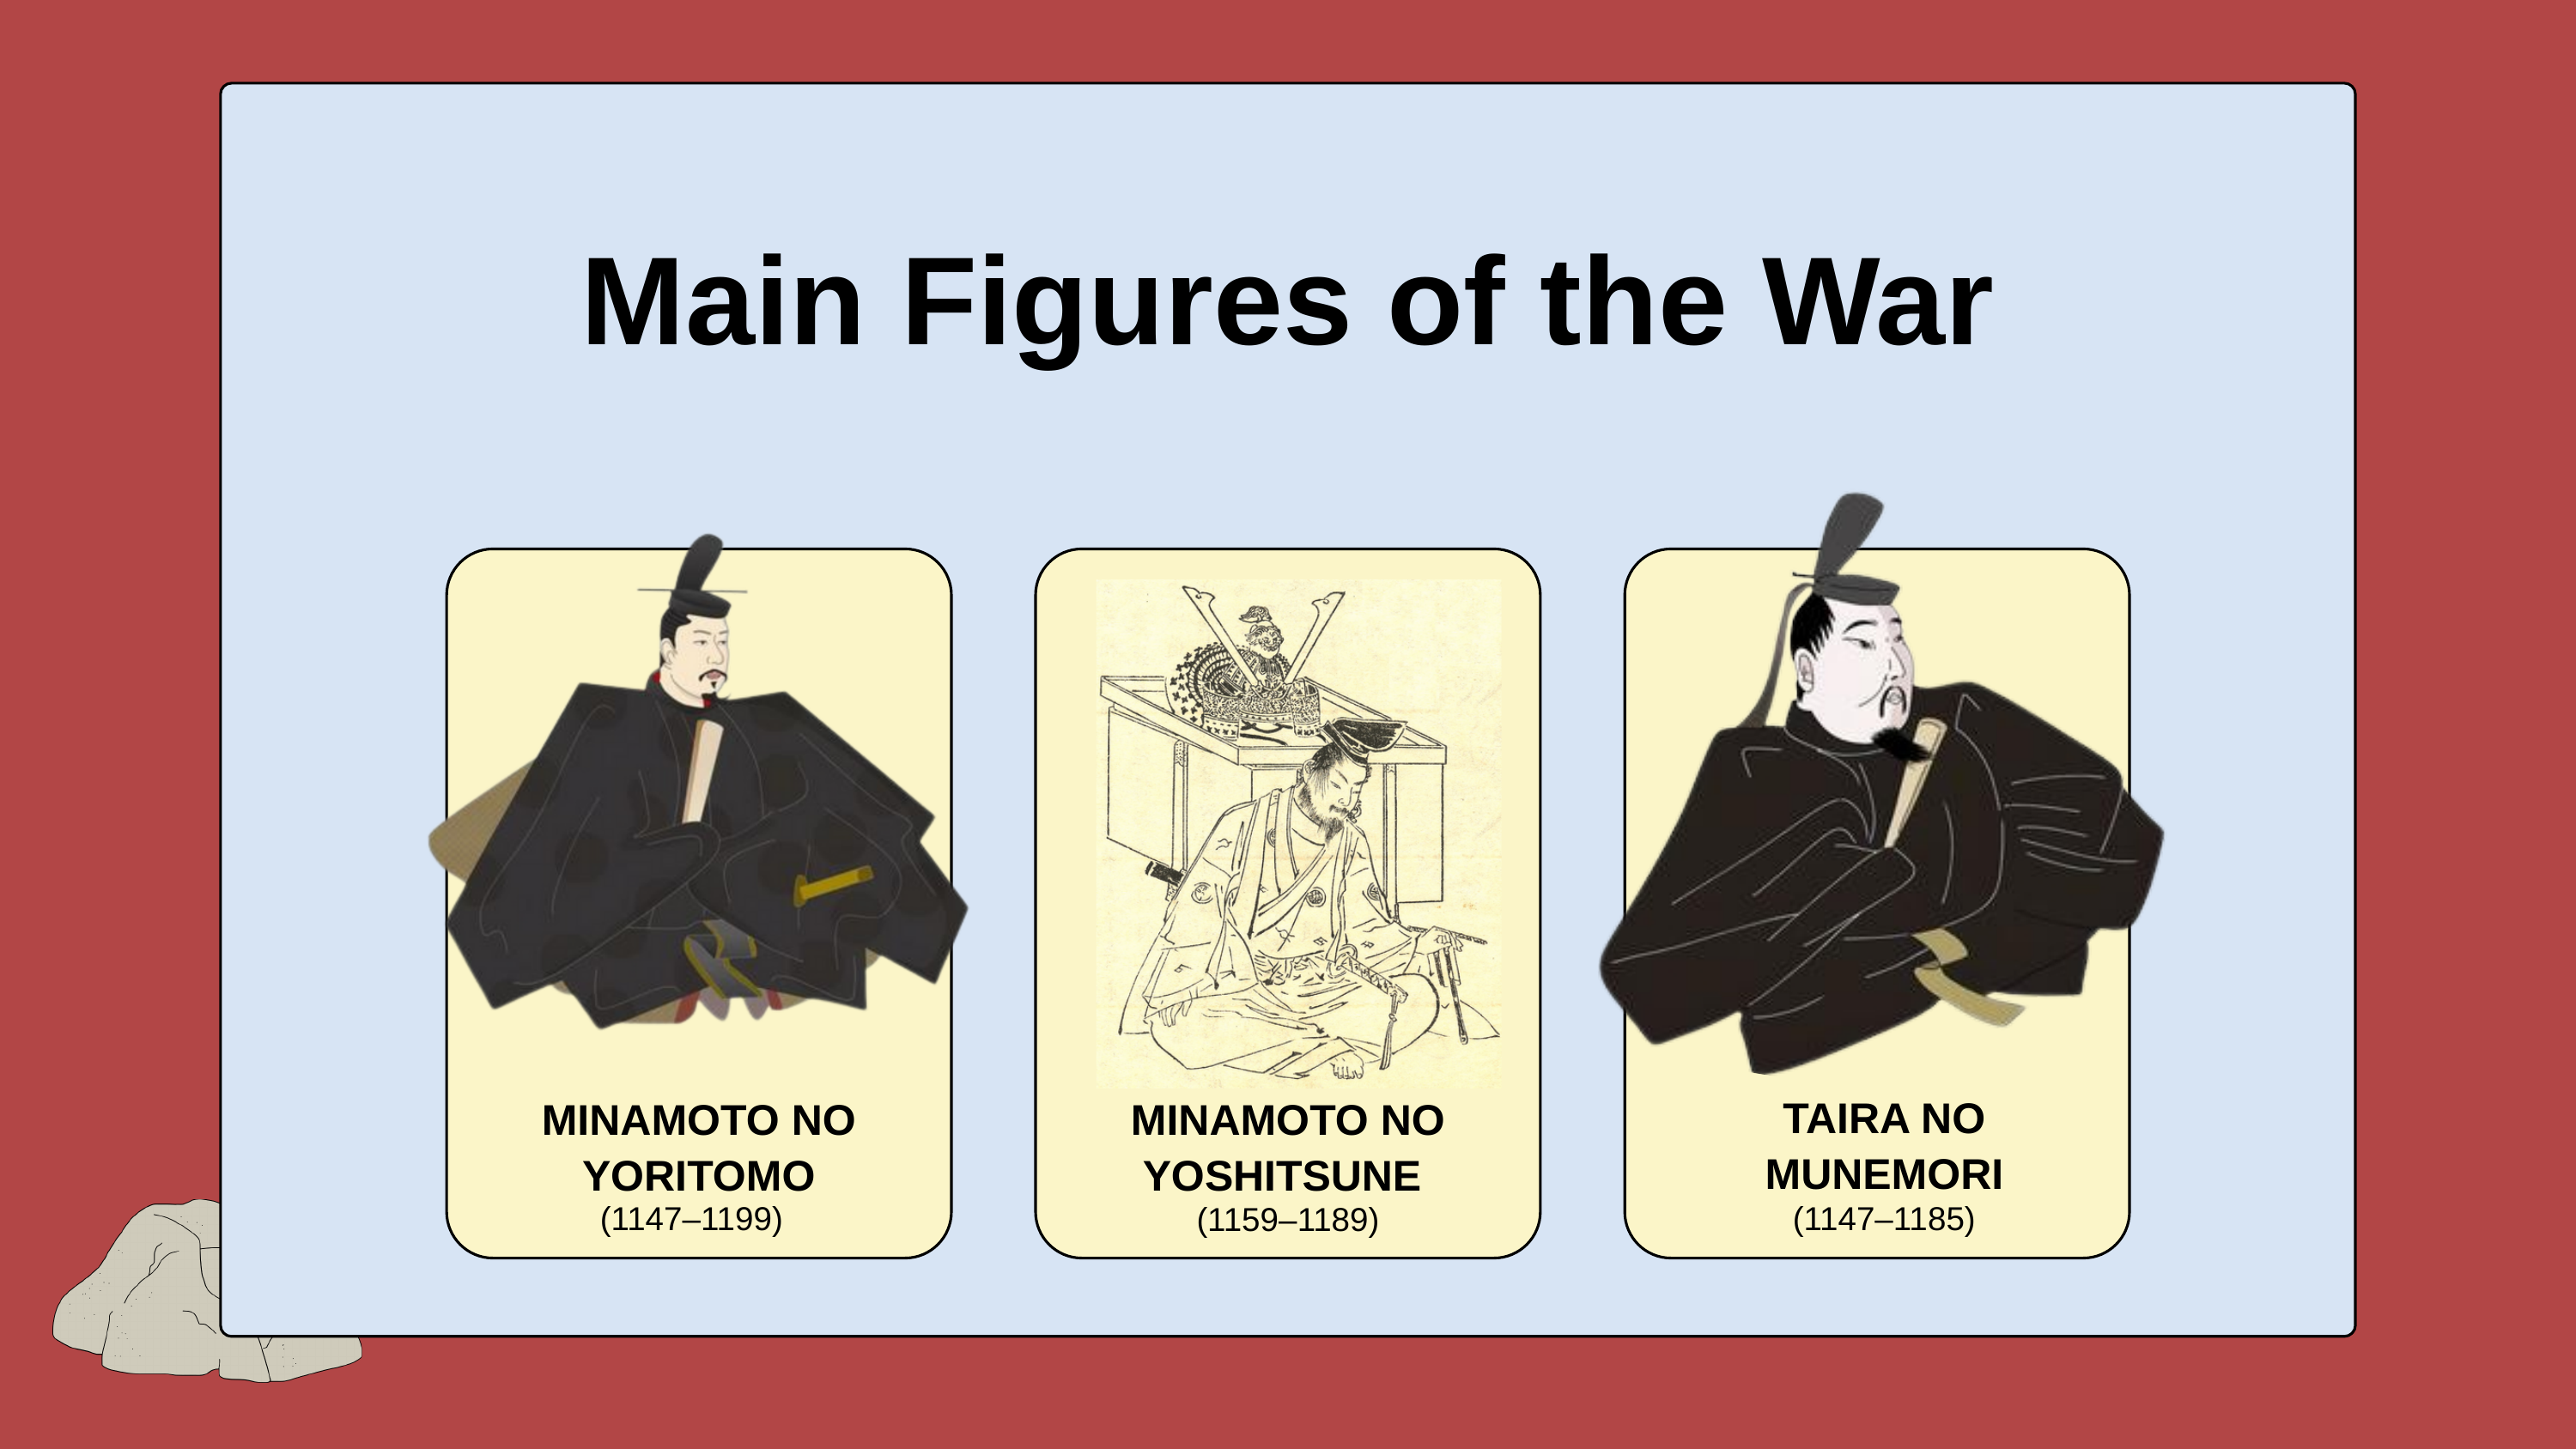

Main Figures of the War

TAIRA NO MUNEMORI
MINAMOTO NO YORITOMO
MINAMOTO NO YOSHITSUNE

(1147–1199)
(1147–1185)
(1159–1189)